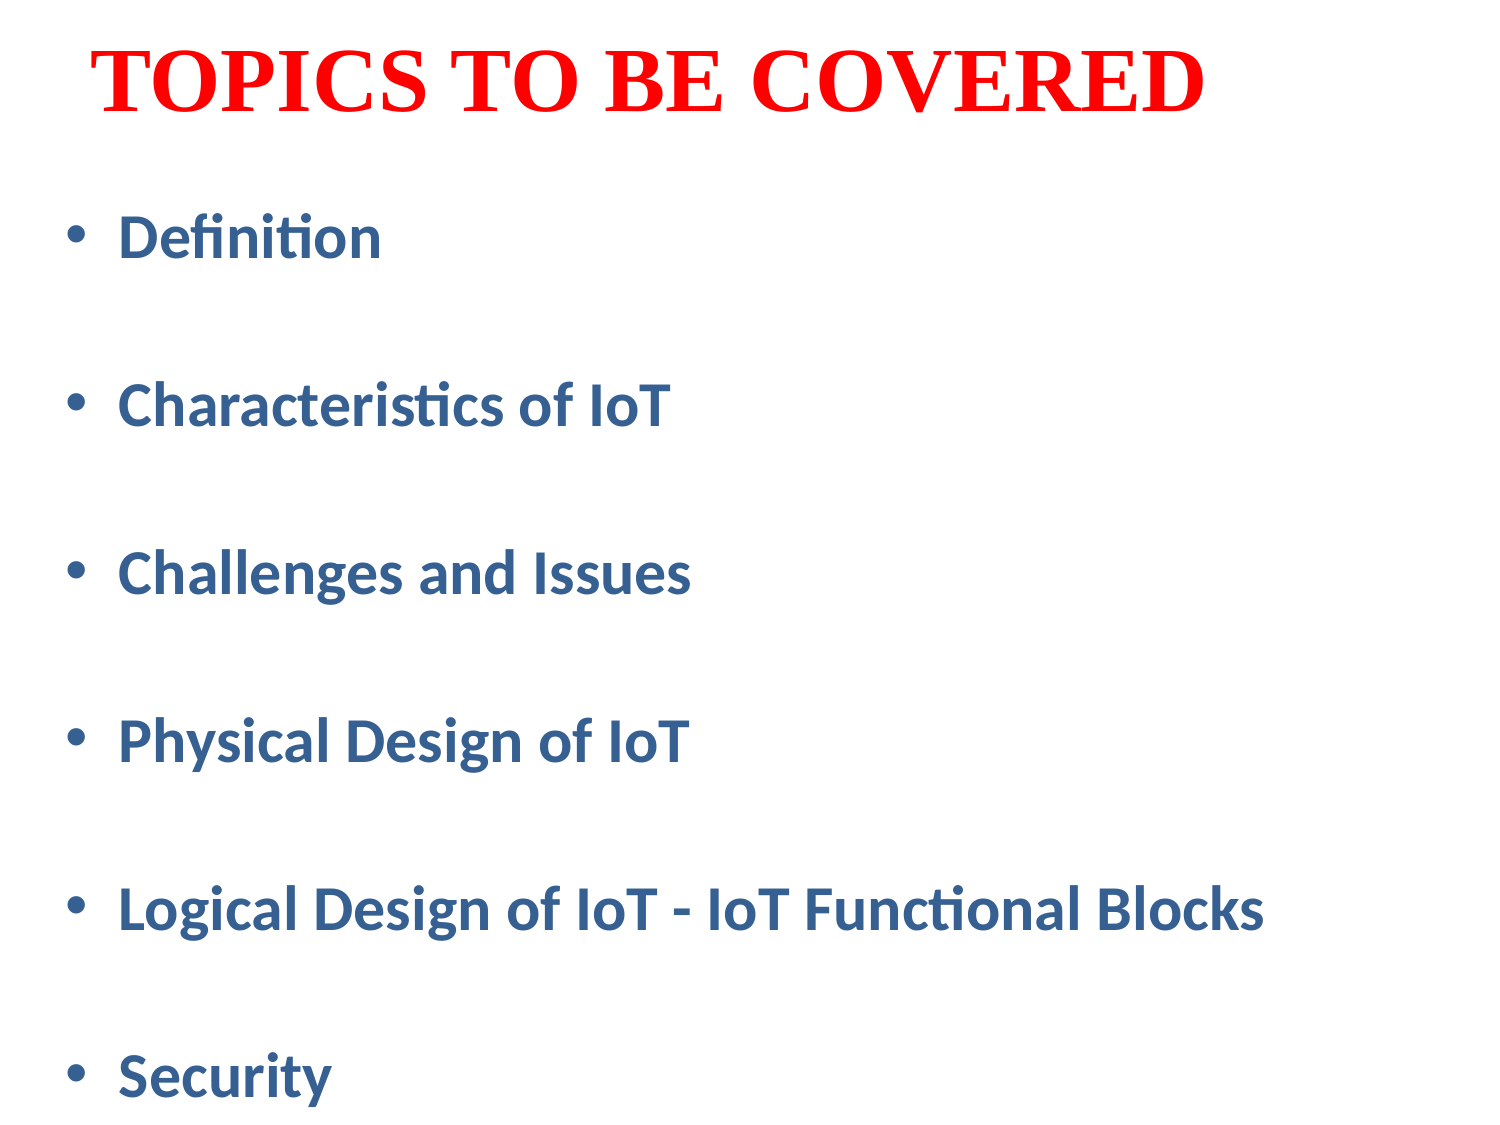

# TOPICS TO BE COVERED
Definition

Characteristics of IoT

Challenges and Issues

Physical Design of IoT

Logical Design of IoT - IoT Functional Blocks

Security